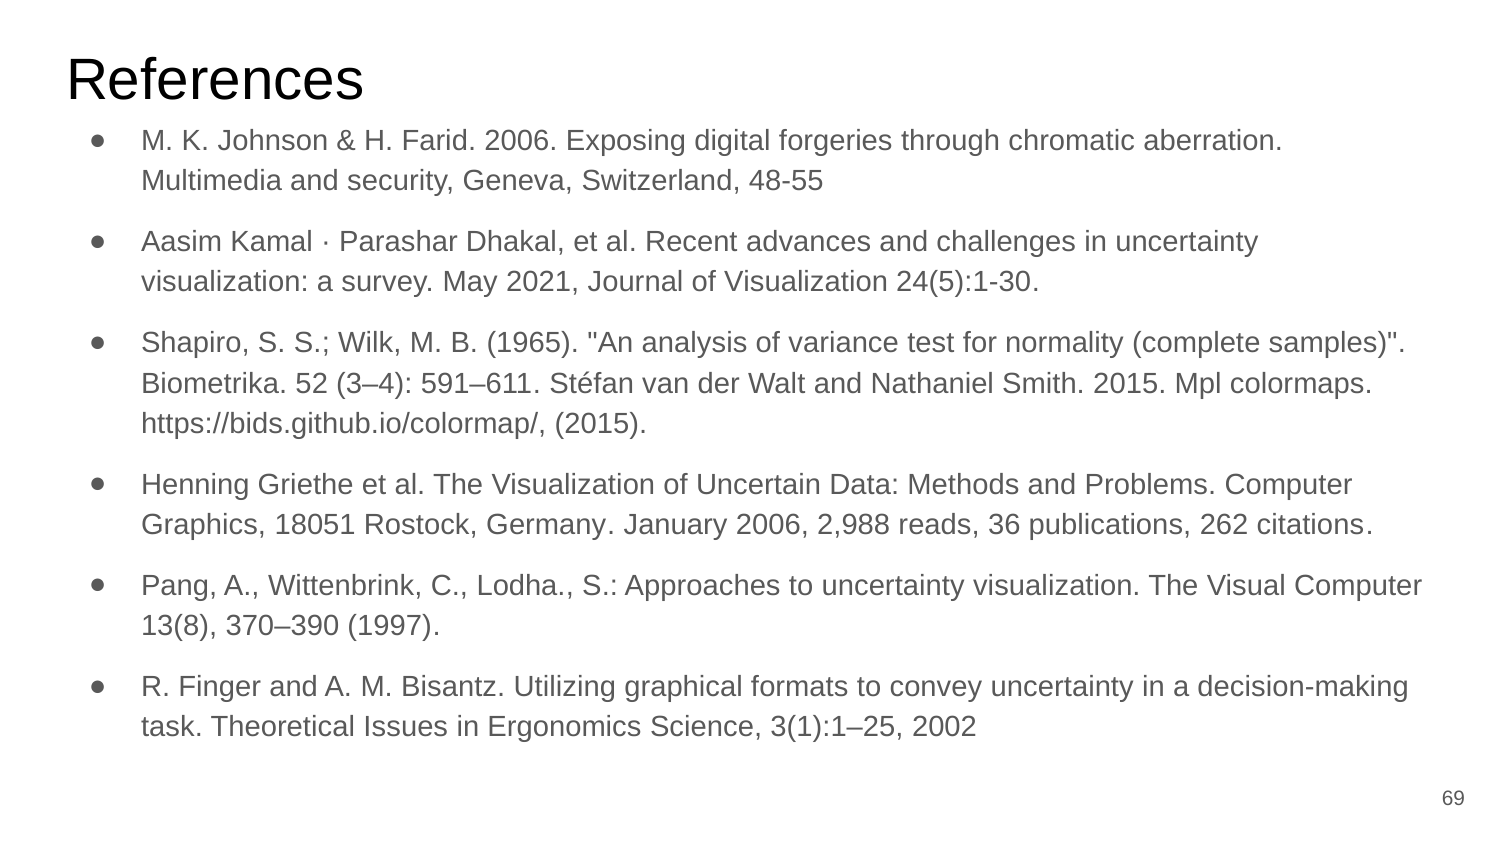

# References
M. K. Johnson & H. Farid. 2006. Exposing digital forgeries through chromatic aberration. Multimedia and security, Geneva, Switzerland, 48-55
Aasim Kamal · Parashar Dhakal, et al. Recent advances and challenges in uncertainty visualization: a survey. May 2021, Journal of Visualization 24(5):1-30.
Shapiro, S. S.; Wilk, M. B. (1965). "An analysis of variance test for normality (complete samples)". Biometrika. 52 (3–4): 591–611. Stéfan van der Walt and Nathaniel Smith. 2015. Mpl colormaps. https://bids.github.io/colormap/, (2015).
Henning Griethe et al. The Visualization of Uncertain Data: Methods and Problems. Computer Graphics, 18051 Rostock, Germany. January 2006, 2,988 reads, 36 publications, 262 citations.
Pang, A., Wittenbrink, C., Lodha., S.: Approaches to uncertainty visualization. The Visual Computer 13(8), 370–390 (1997).
R. Finger and A. M. Bisantz. Utilizing graphical formats to convey uncertainty in a decision-making task. Theoretical Issues in Ergonomics Science, 3(1):1–25, 2002

69